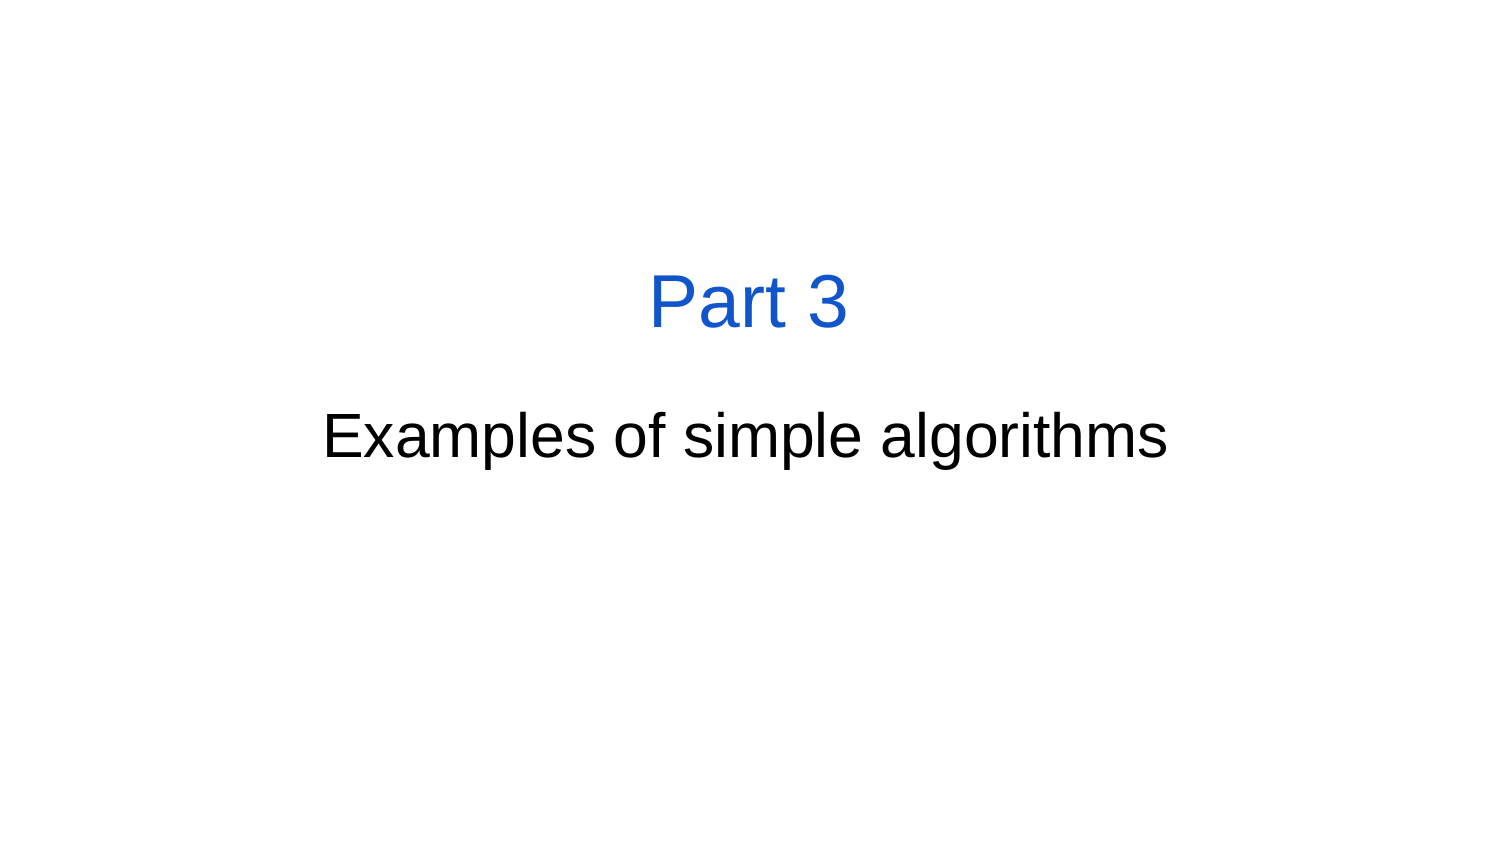

# Part 3
Examples of simple algorithms